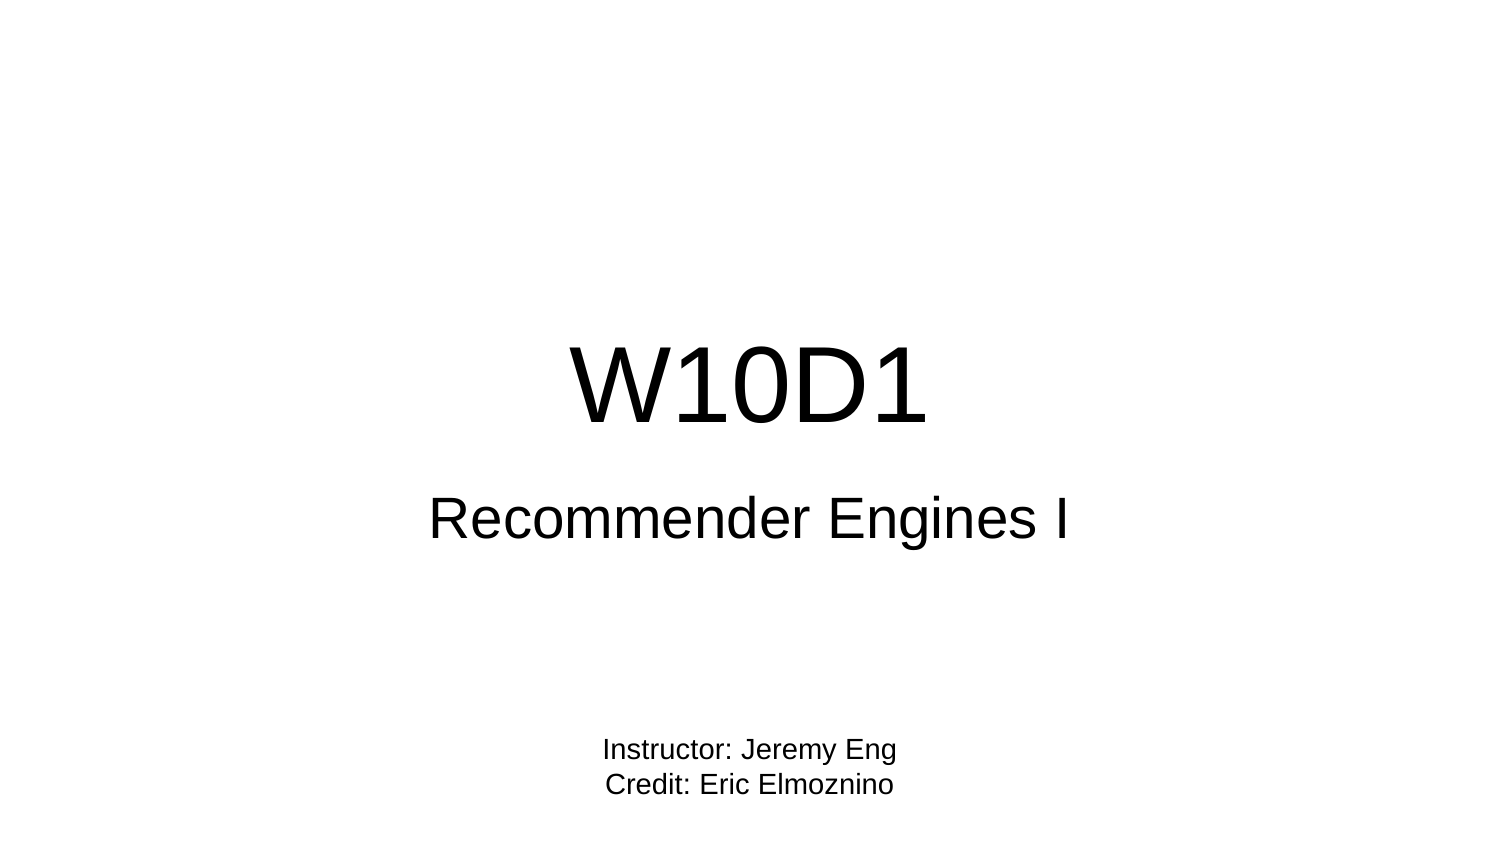

# W10D1
Recommender Engines I
Instructor: Jeremy Eng
Credit: Eric Elmoznino